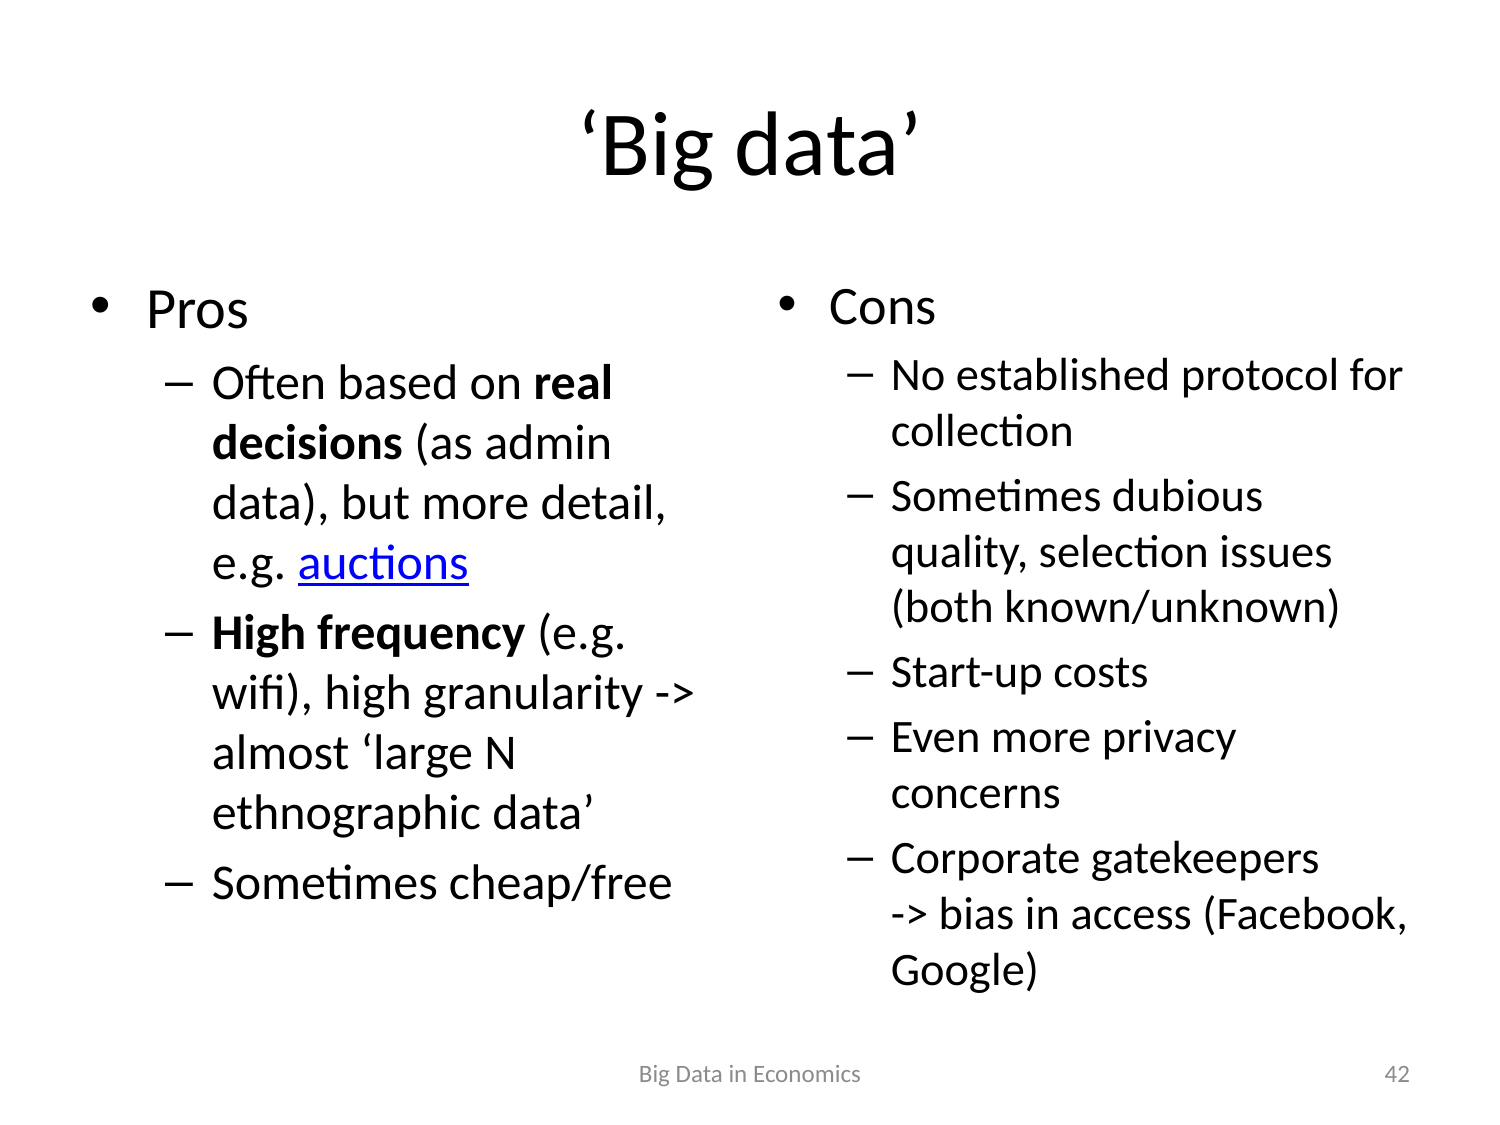

# ‘Big data’
Pros
Often based on real decisions (as admin data), but more detail, e.g. auctions
High frequency (e.g. wifi), high granularity ->
almost ‘large N ethnographic data’
Sometimes cheap/free
Cons
No established protocol for collection
Sometimes dubious quality, selection issues (both known/unknown)
Start-up costs
Even more privacy concerns
Corporate gatekeepers
-> bias in access (Facebook, Google)
Big Data in Economics
42